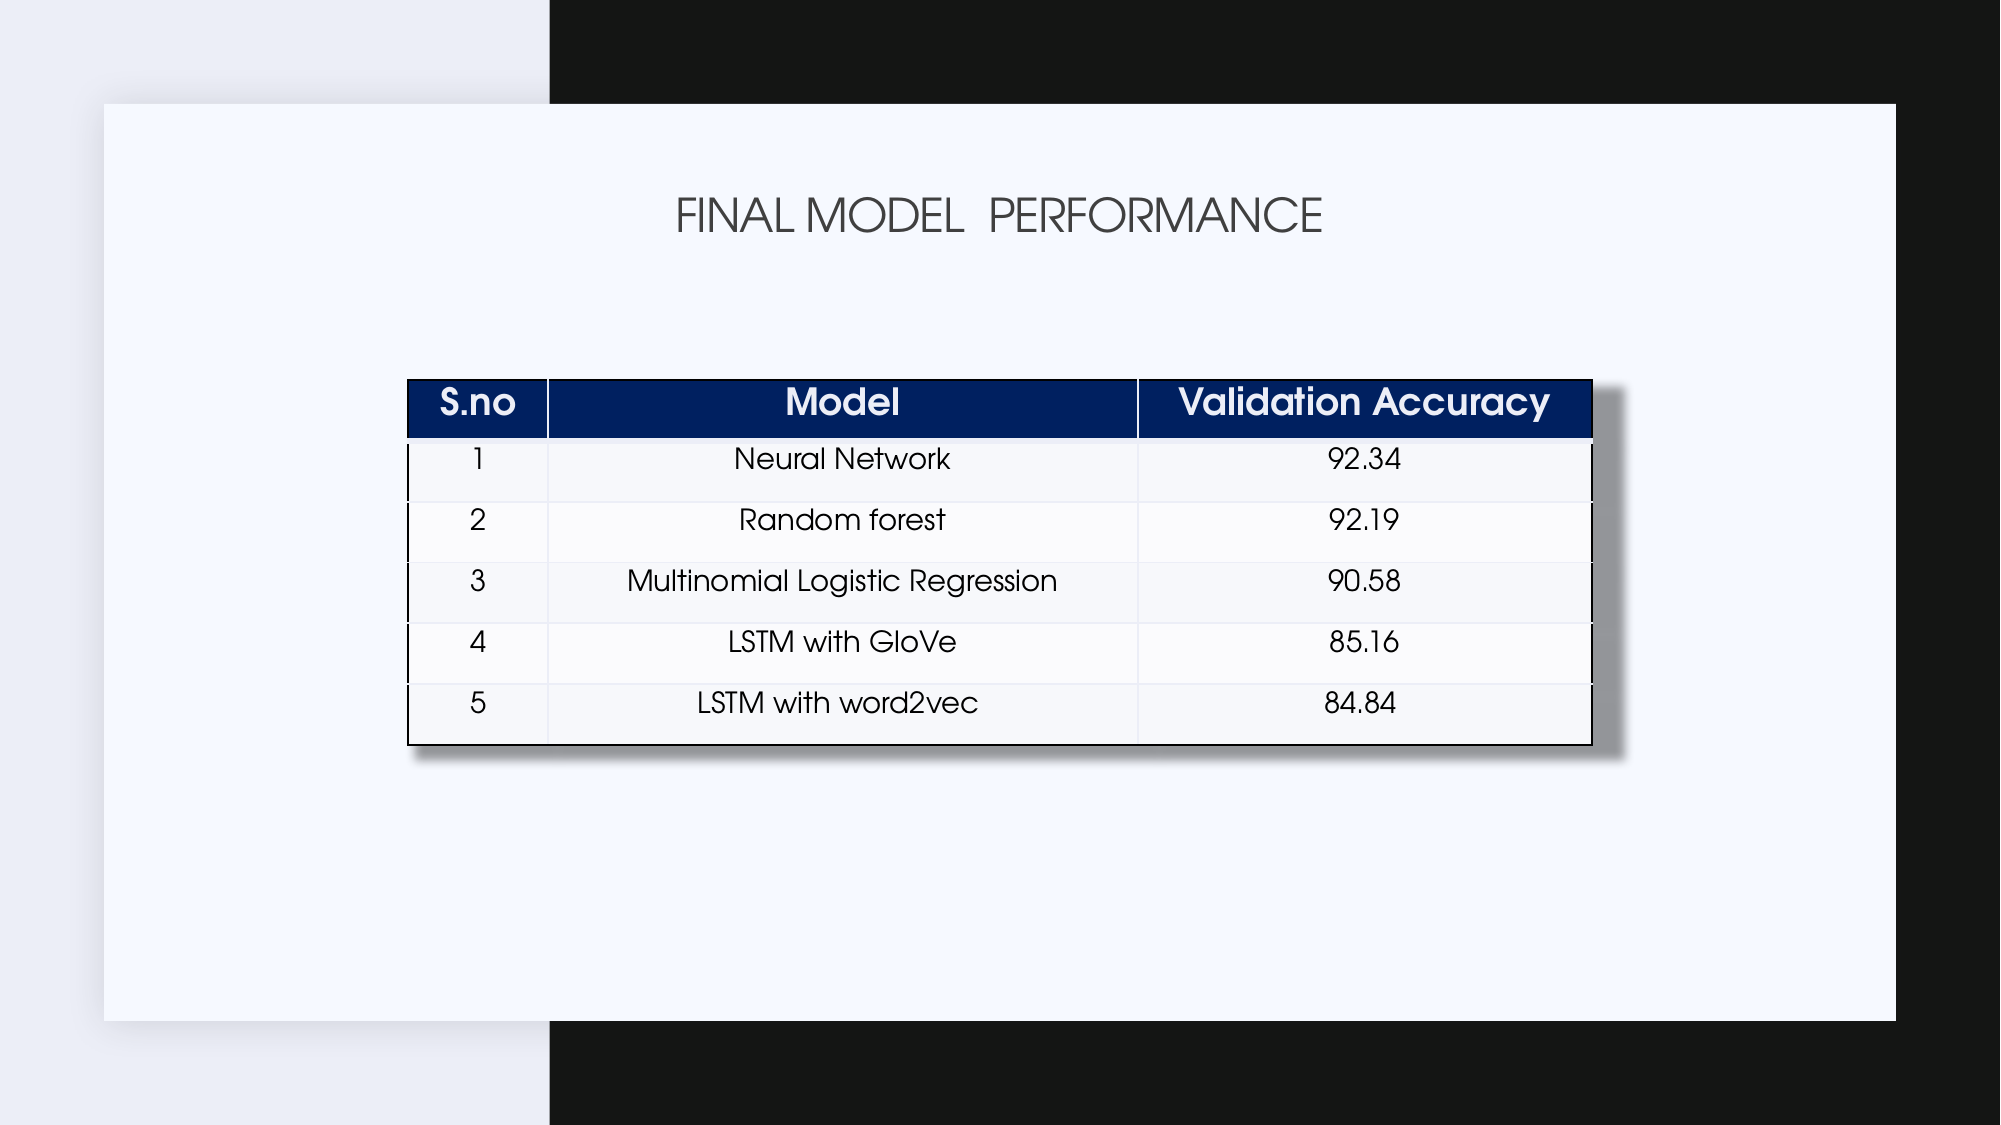

# Final model  performance
| S.no | Model | Validation Accuracy |
| --- | --- | --- |
| 1 | Neural Network | 92.34 |
| 2 | Random forest | 92.19 |
| 3 | Multinomial Logistic Regression | 90.58 |
| 4 | LSTM with GloVe | 85.16 |
| 5 | LSTM with word2vec | 84.84 |